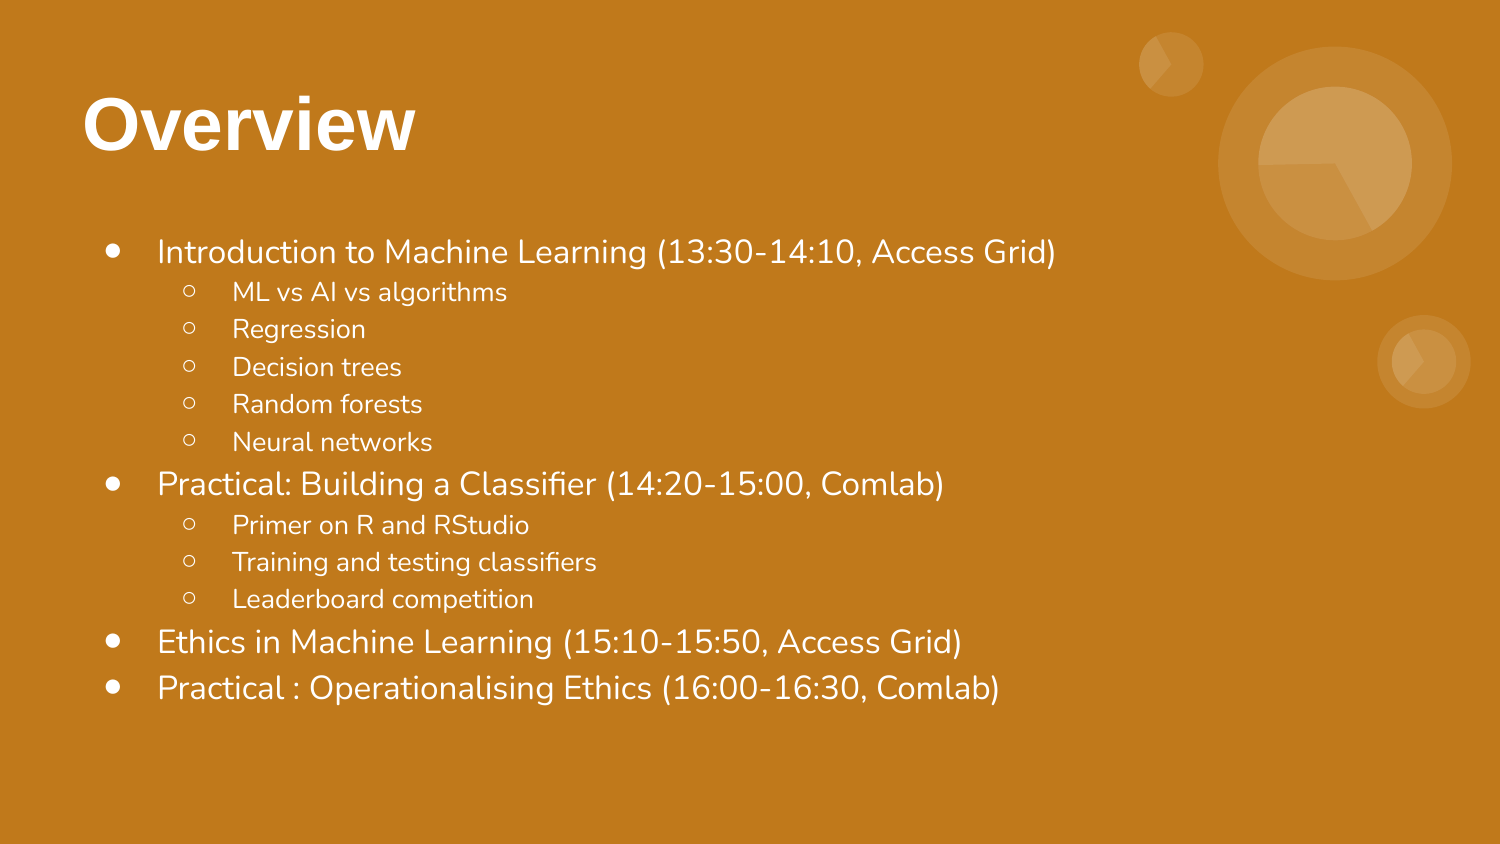

# Overview
Introduction to Machine Learning (13:30-14:10, Access Grid)
ML vs AI vs algorithms
Regression
Decision trees
Random forests
Neural networks
Practical: Building a Classifier (14:20-15:00, Comlab)
Primer on R and RStudio
Training and testing classifiers
Leaderboard competition
Ethics in Machine Learning (15:10-15:50, Access Grid)
Practical : Operationalising Ethics (16:00-16:30, Comlab)